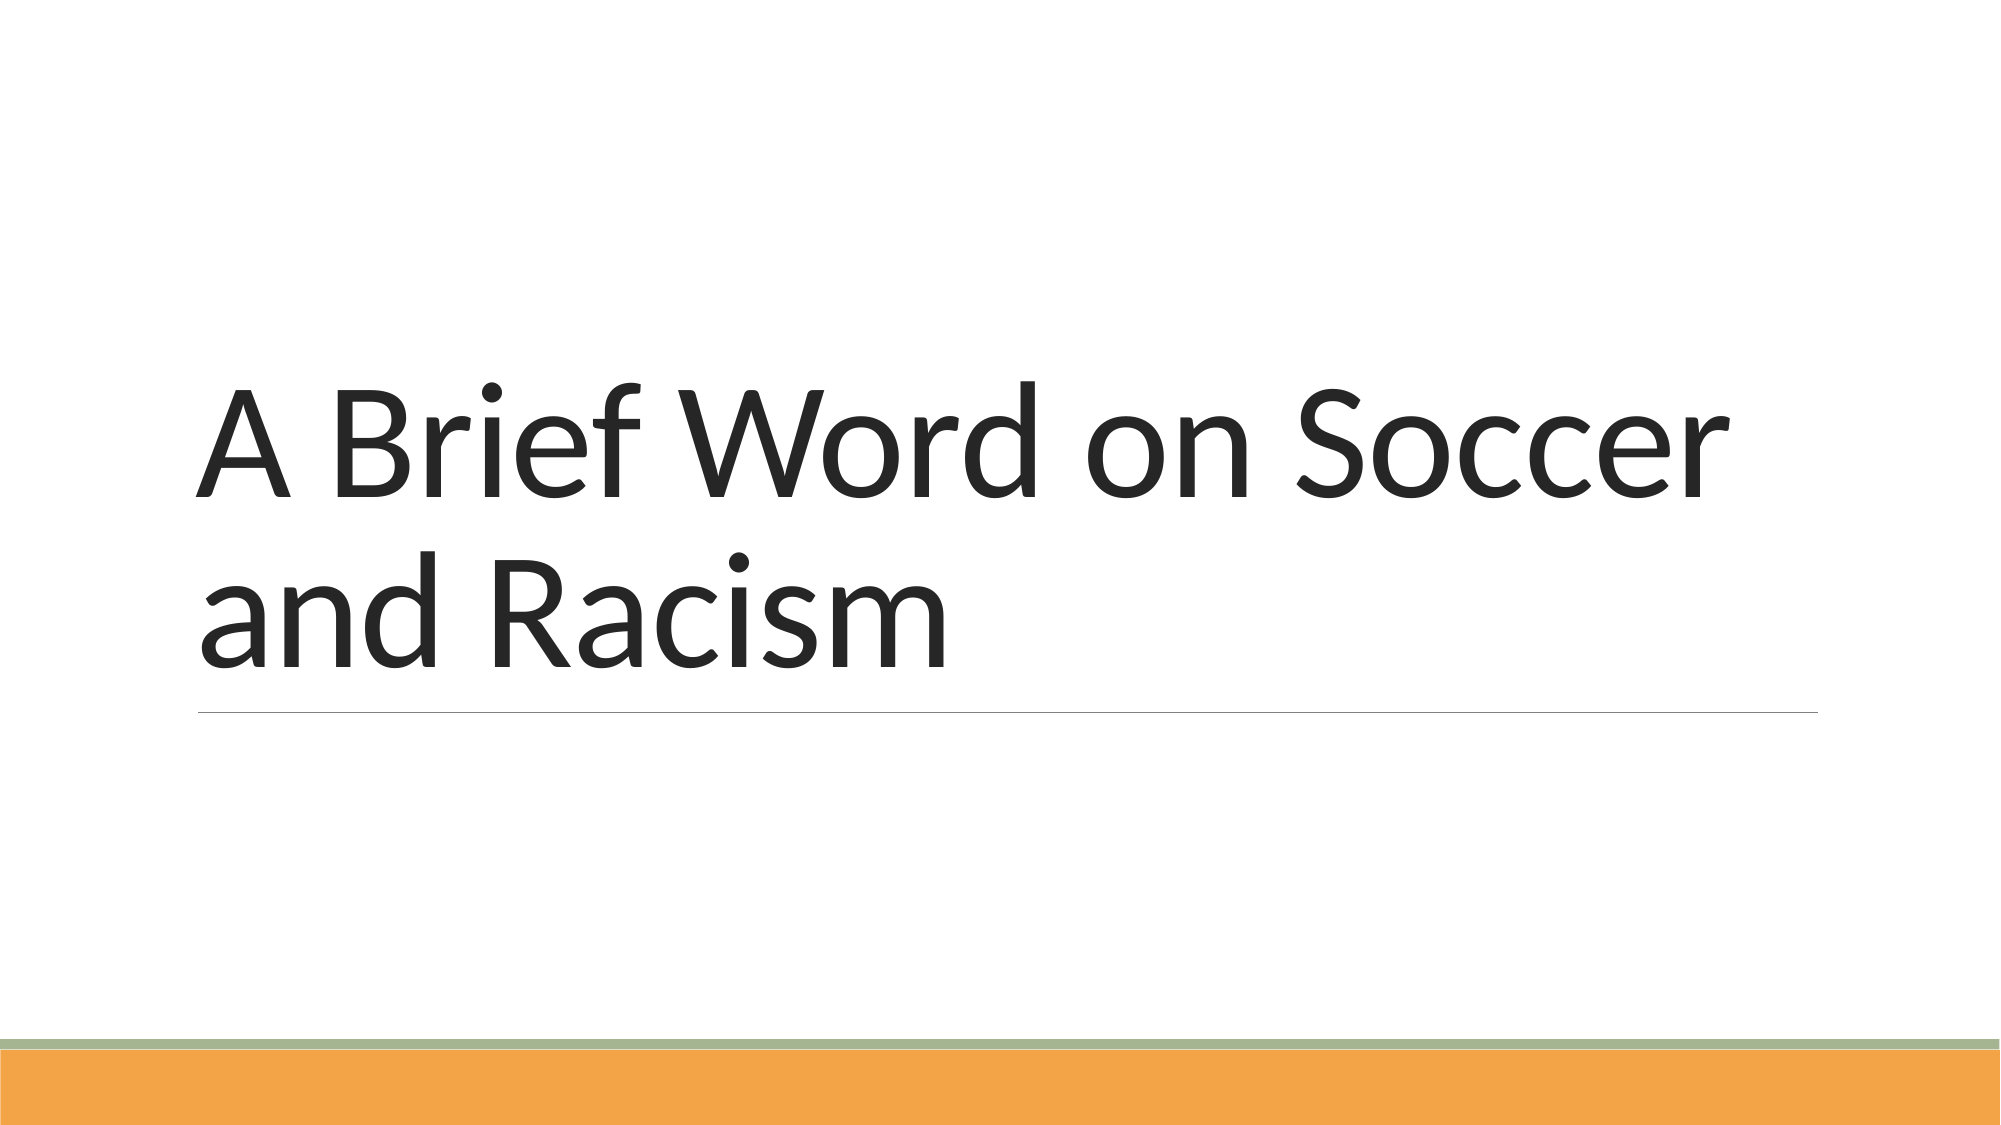

# A Brief Word on Soccer and Racism